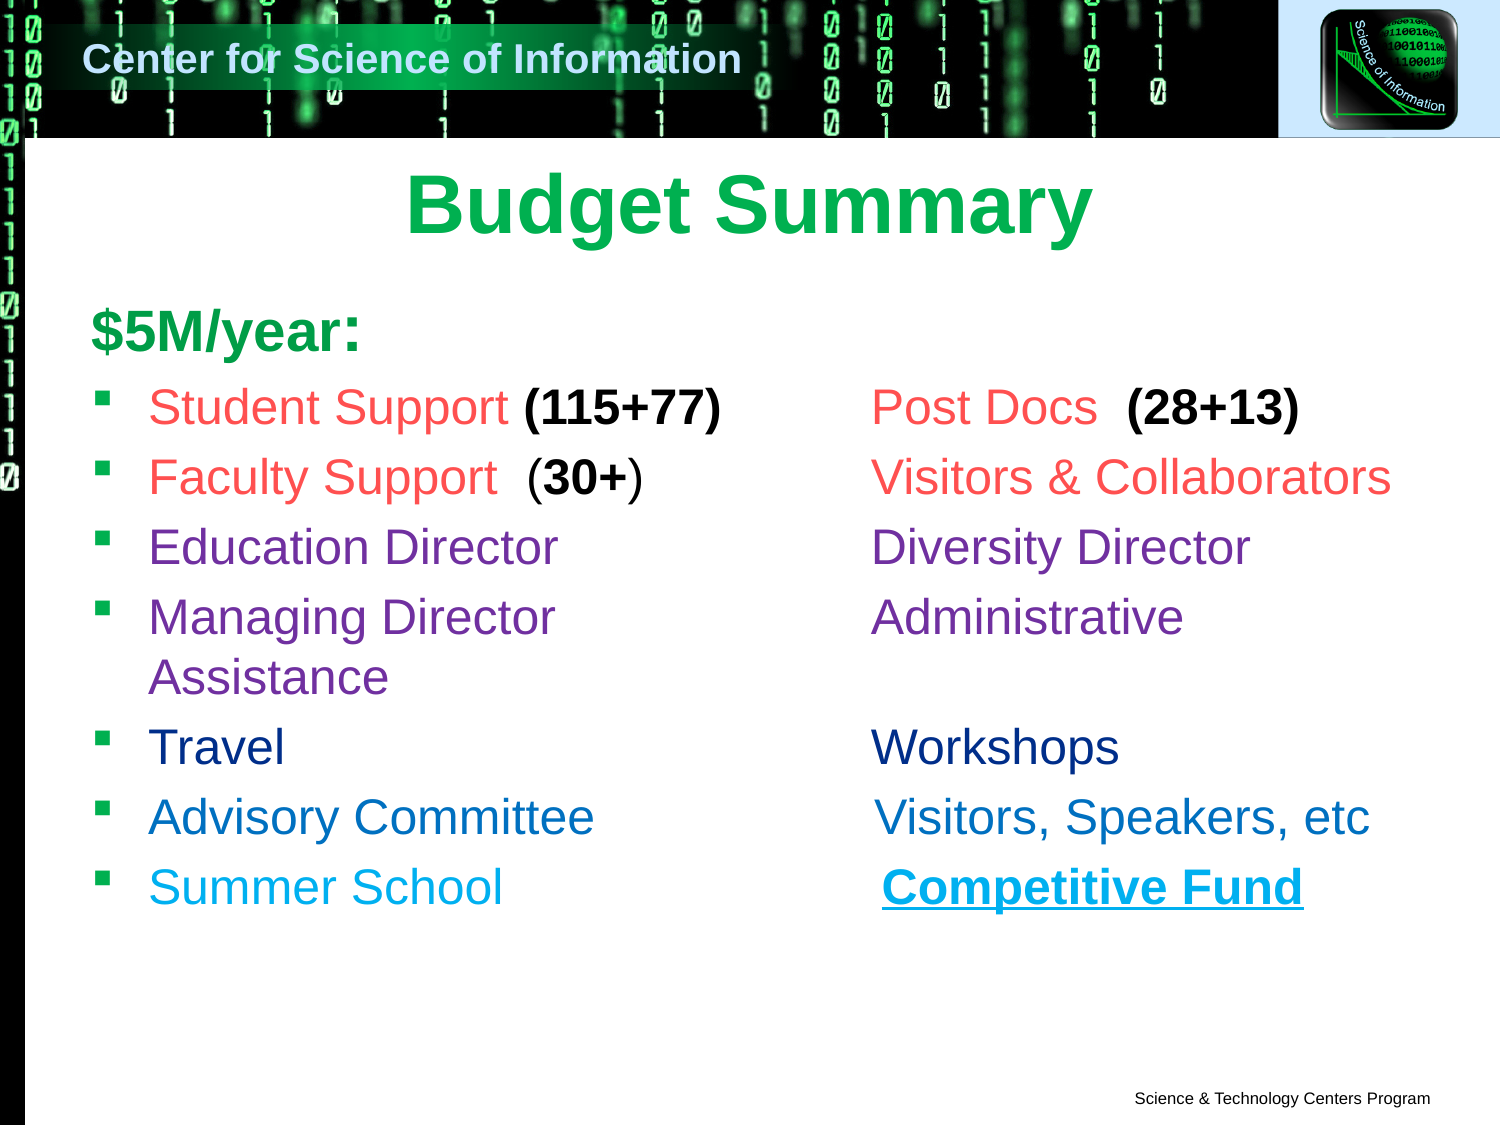

# Budget Summary
$5M/year:
Student Support (115+77)	Post Docs  (28+13)
Faculty Support  (30+)	Visitors & Collaborators
Education Director	Diversity Director
Managing Director 	Administrative Assistance
Travel	Workshops
Advisory Committee                    Visitors, Speakers, etc
Summer School                           Competitive Fund